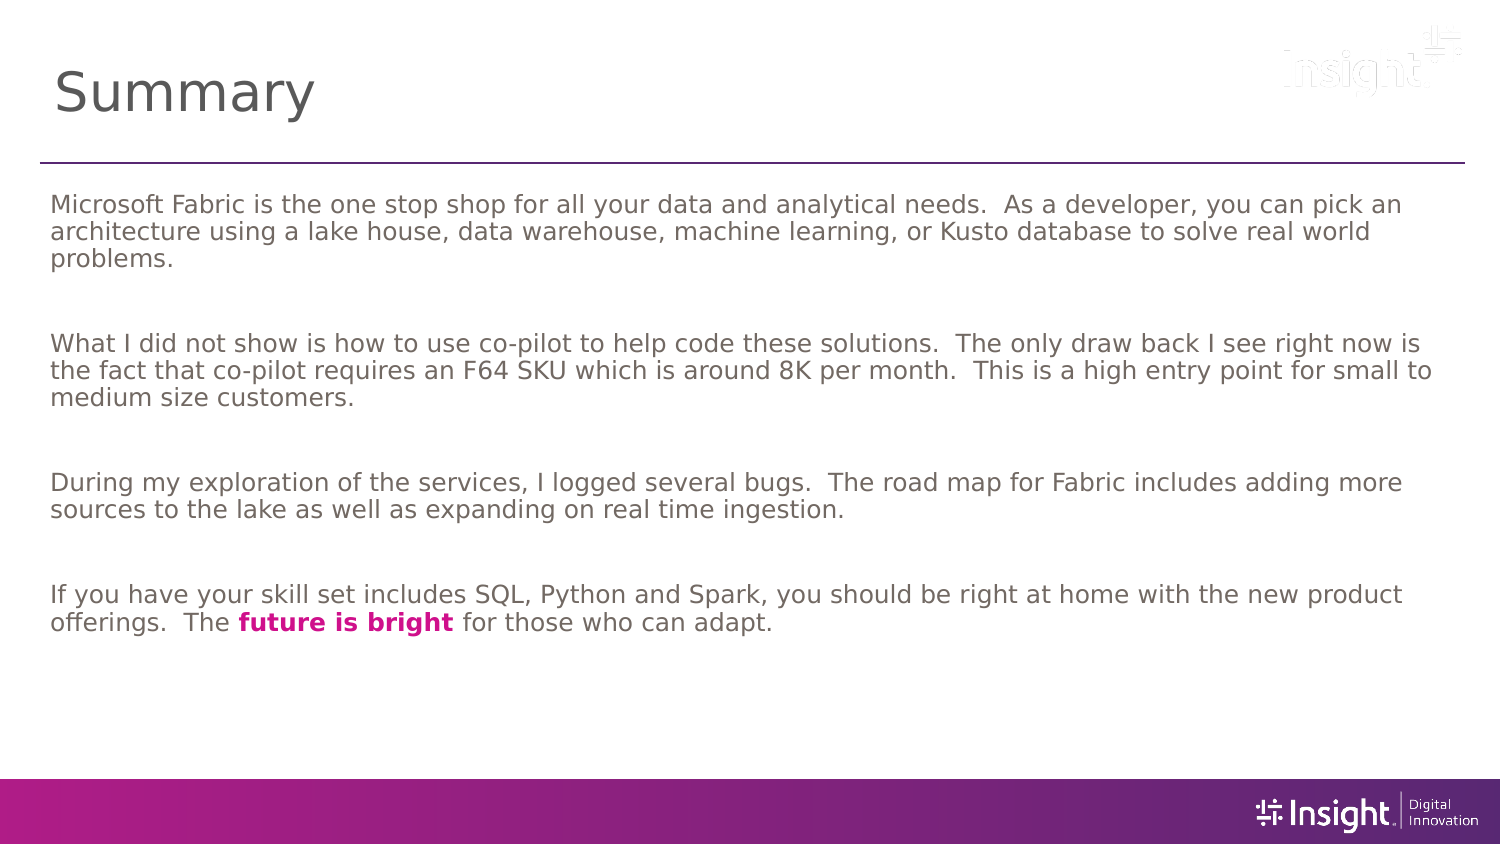

# Summary
Microsoft Fabric is the one stop shop for all your data and analytical needs.  As a developer, you can pick an architecture using a lake house, data warehouse, machine learning, or Kusto database to solve real world problems.

What I did not show is how to use co-pilot to help code these solutions.  The only draw back I see right now is the fact that co-pilot requires an F64 SKU which is around 8K per month.  This is a high entry point for small to medium size customers.

During my exploration of the services, I logged several bugs.  The road map for Fabric includes adding more sources to the lake as well as expanding on real time ingestion.

If you have your skill set includes SQL, Python and Spark, you should be right at home with the new product offerings.  The future is bright for those who can adapt.